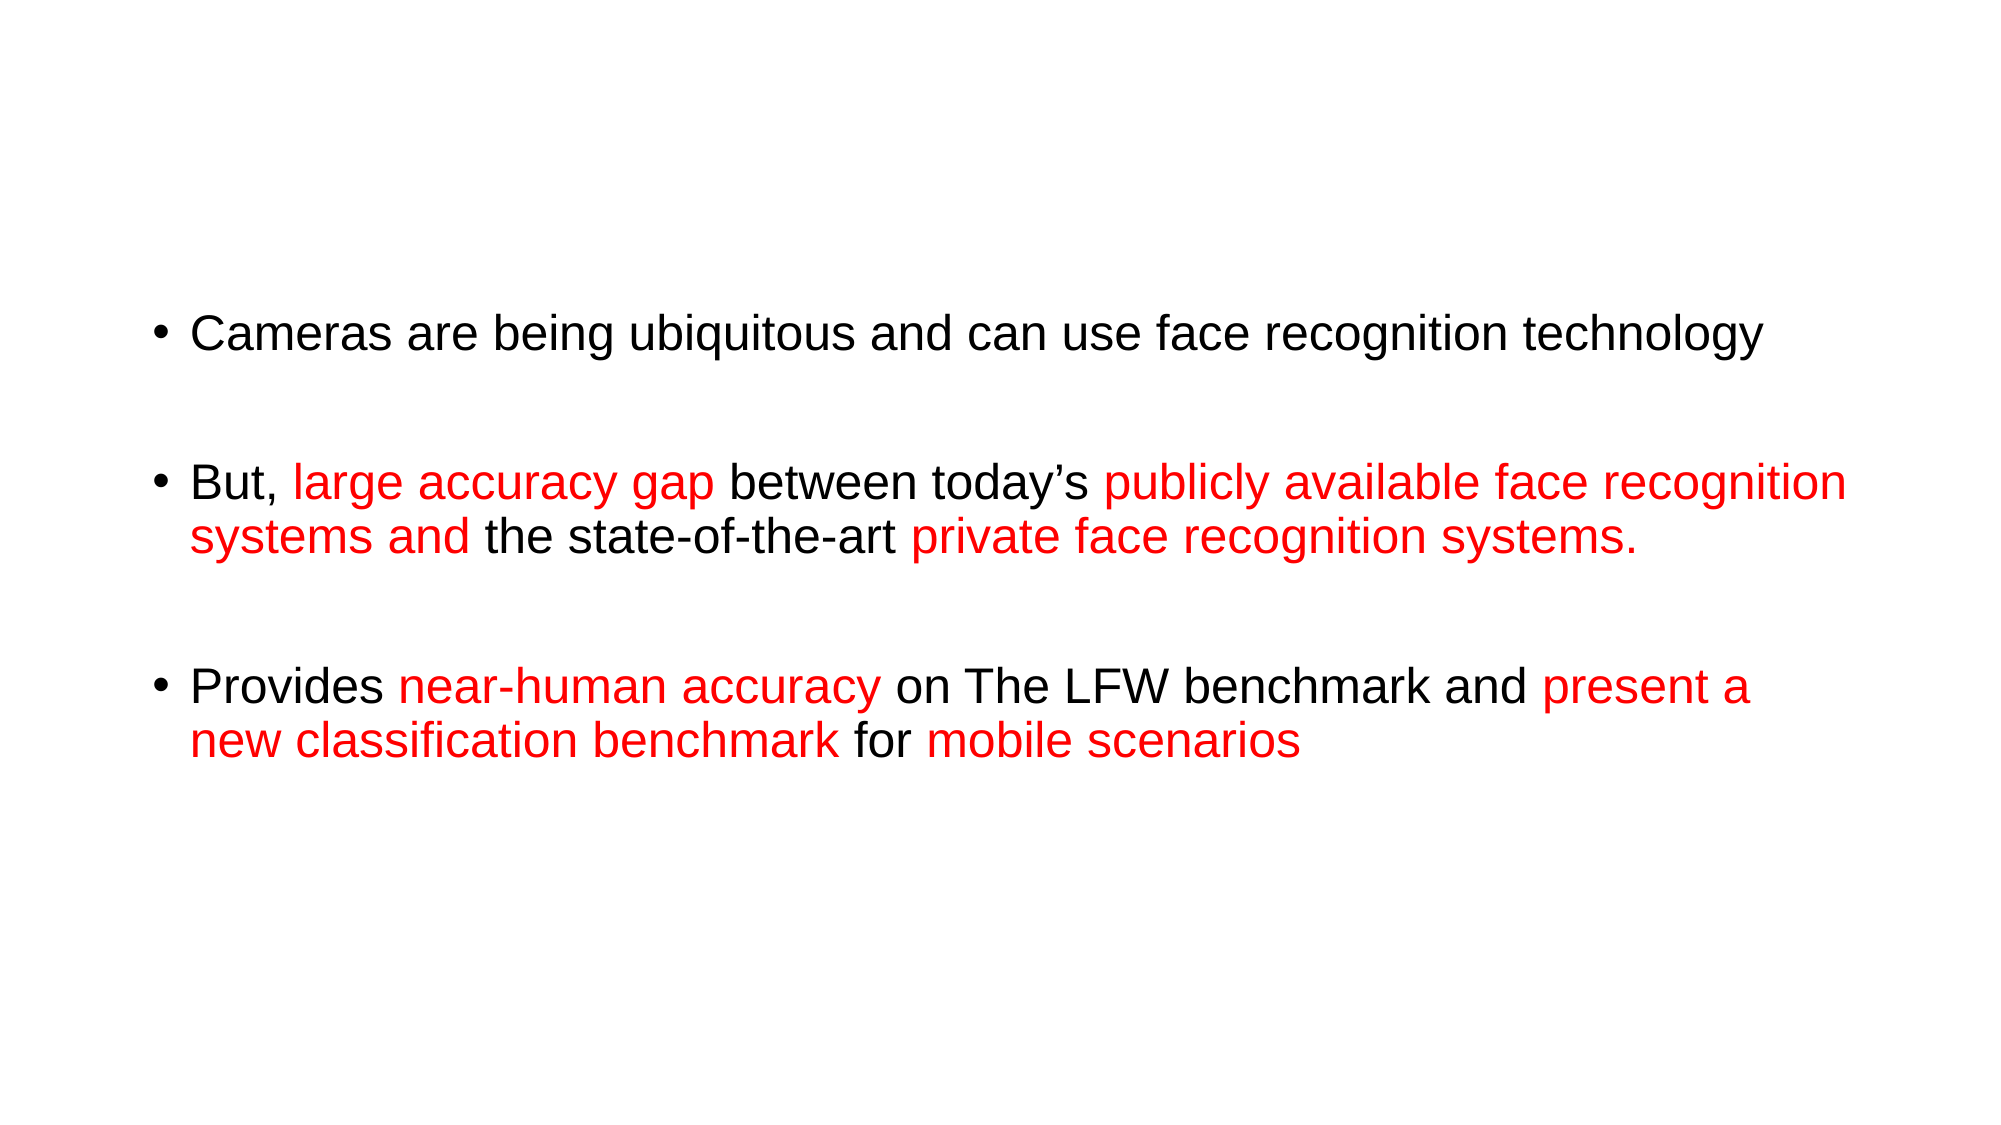

Cameras are being ubiquitous and can use face recognition technology

But, large accuracy gap between today’s publicly available face recognition systems and the state-of-the-art private face recognition systems.

Provides near-human accuracy on The LFW benchmark and present a new classification benchmark for mobile scenarios